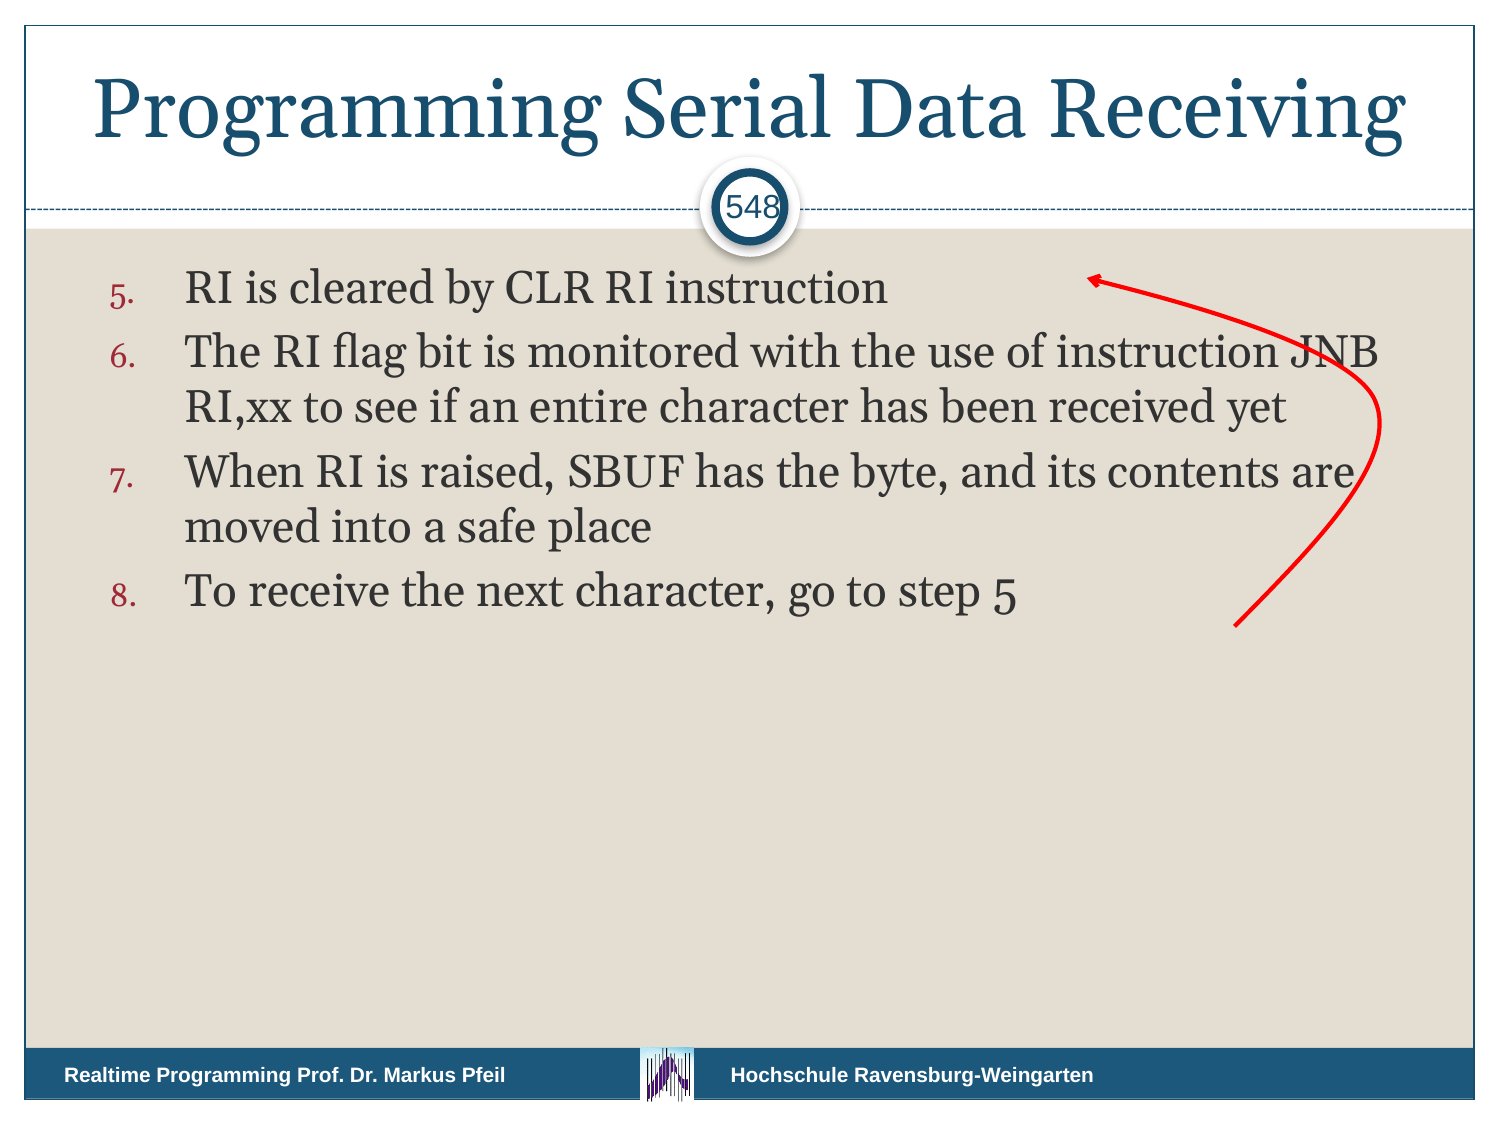

# Programming Serial Data Receiving
548
RI is cleared by CLR RI instruction
The RI flag bit is monitored with the use of instruction JNB RI,xx to see if an entire character has been received yet
When RI is raised, SBUF has the byte, and its contents are moved into a safe place
To receive the next character, go to step 5

Realtime Programming Prof. Dr. Markus Pfeil